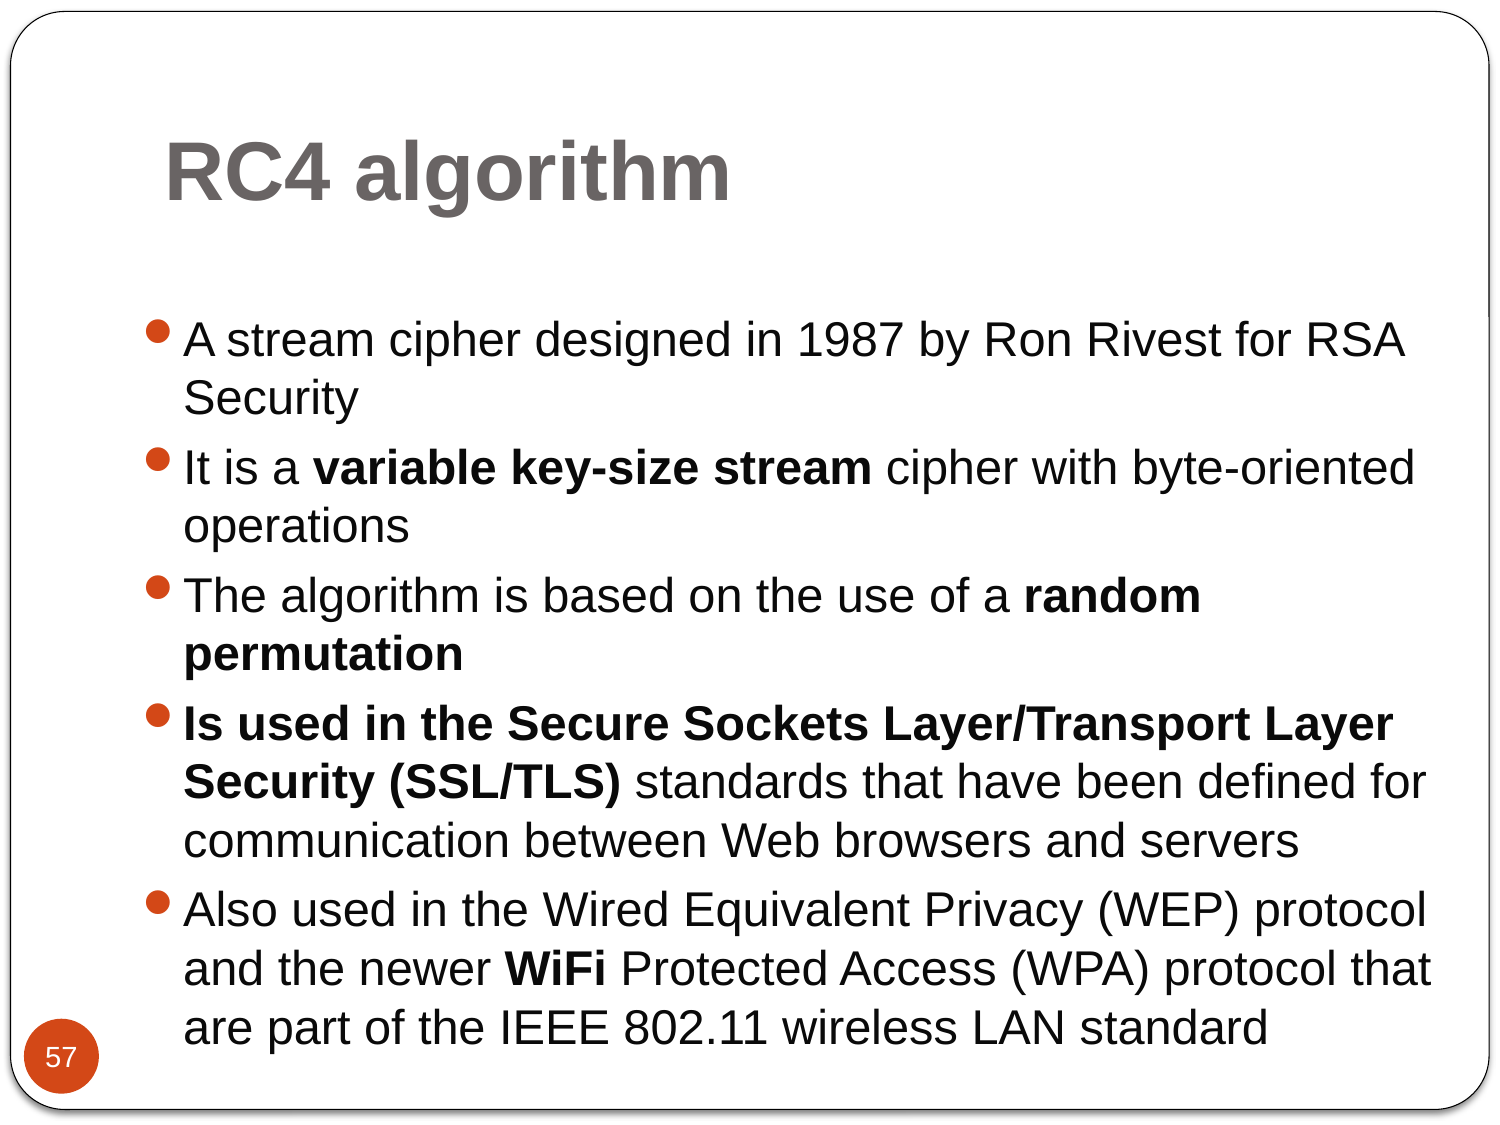

# RC4 algorithm
A stream cipher designed in 1987 by Ron Rivest for RSA Security
It is a variable key-size stream cipher with byte-oriented operations
The algorithm is based on the use of a random permutation
Is used in the Secure Sockets Layer/Transport Layer Security (SSL/TLS) standards that have been defined for communication between Web browsers and servers
Also used in the Wired Equivalent Privacy (WEP) protocol and the newer WiFi Protected Access (WPA) protocol that are part of the IEEE 802.11 wireless LAN standard
57